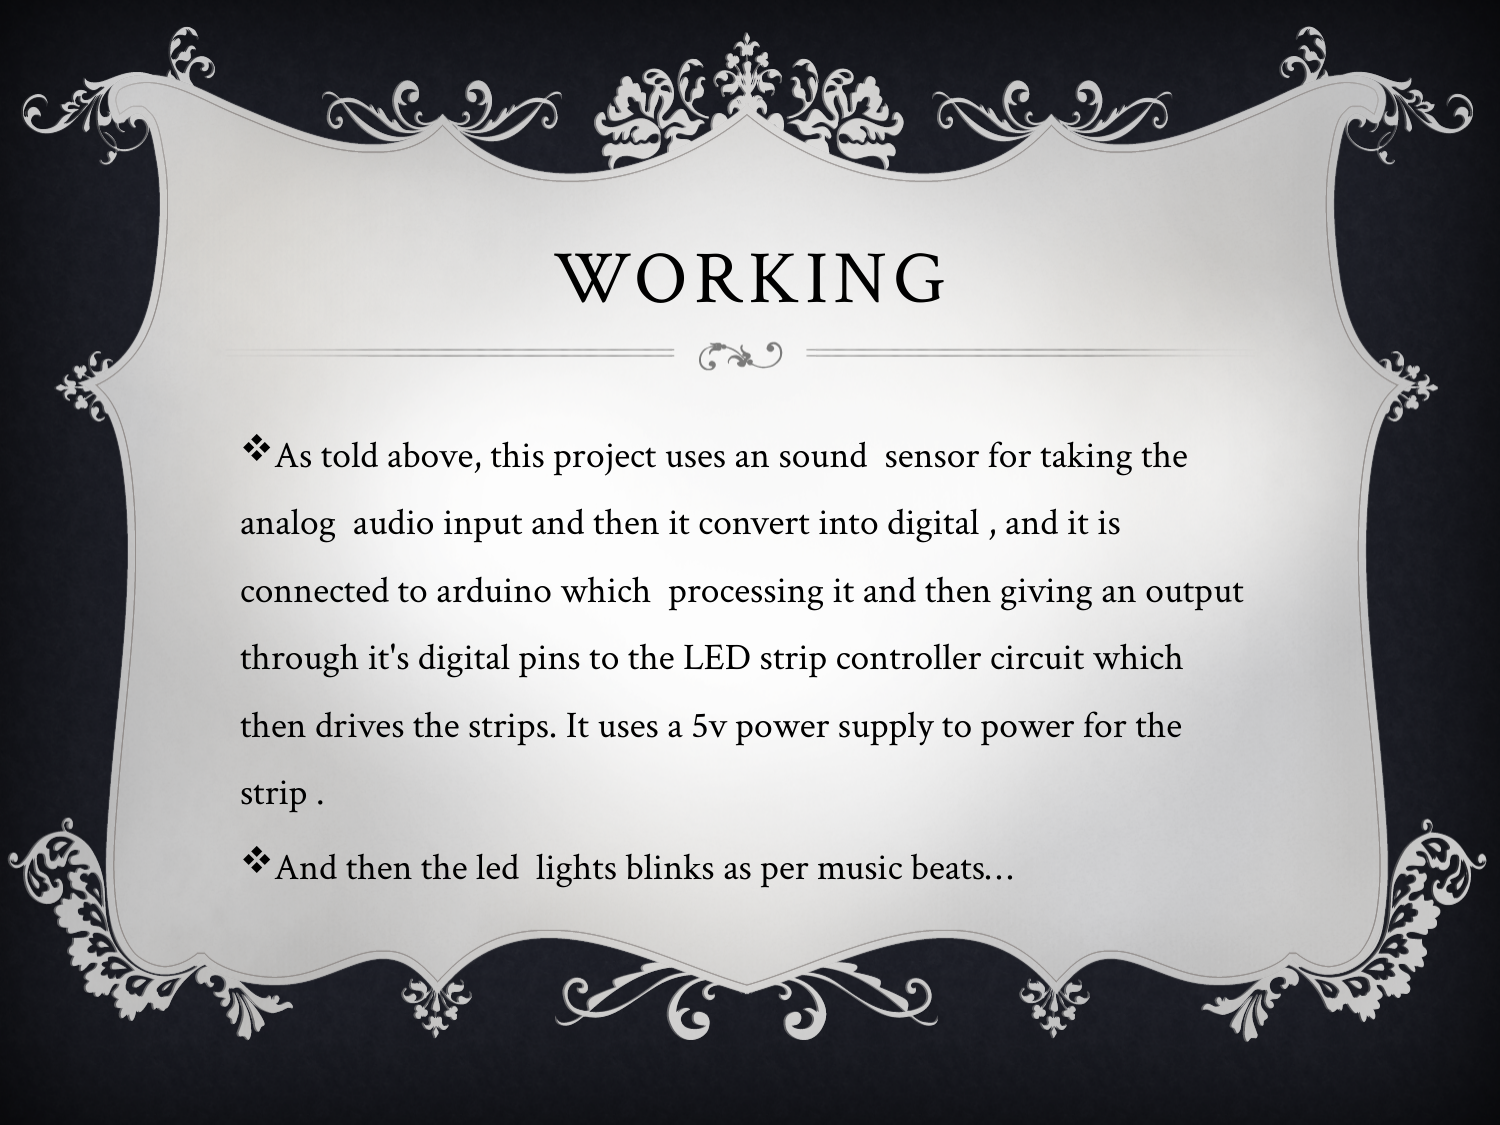

# working
As told above, this project uses an sound  sensor for taking the analog  audio input and then it convert into digital , and it is connected to arduino which  processing it and then giving an output through it's digital pins to the LED strip controller circuit which then drives the strips. It uses a 5v power supply to power for the strip .
And then the led  lights blinks as per music beats…